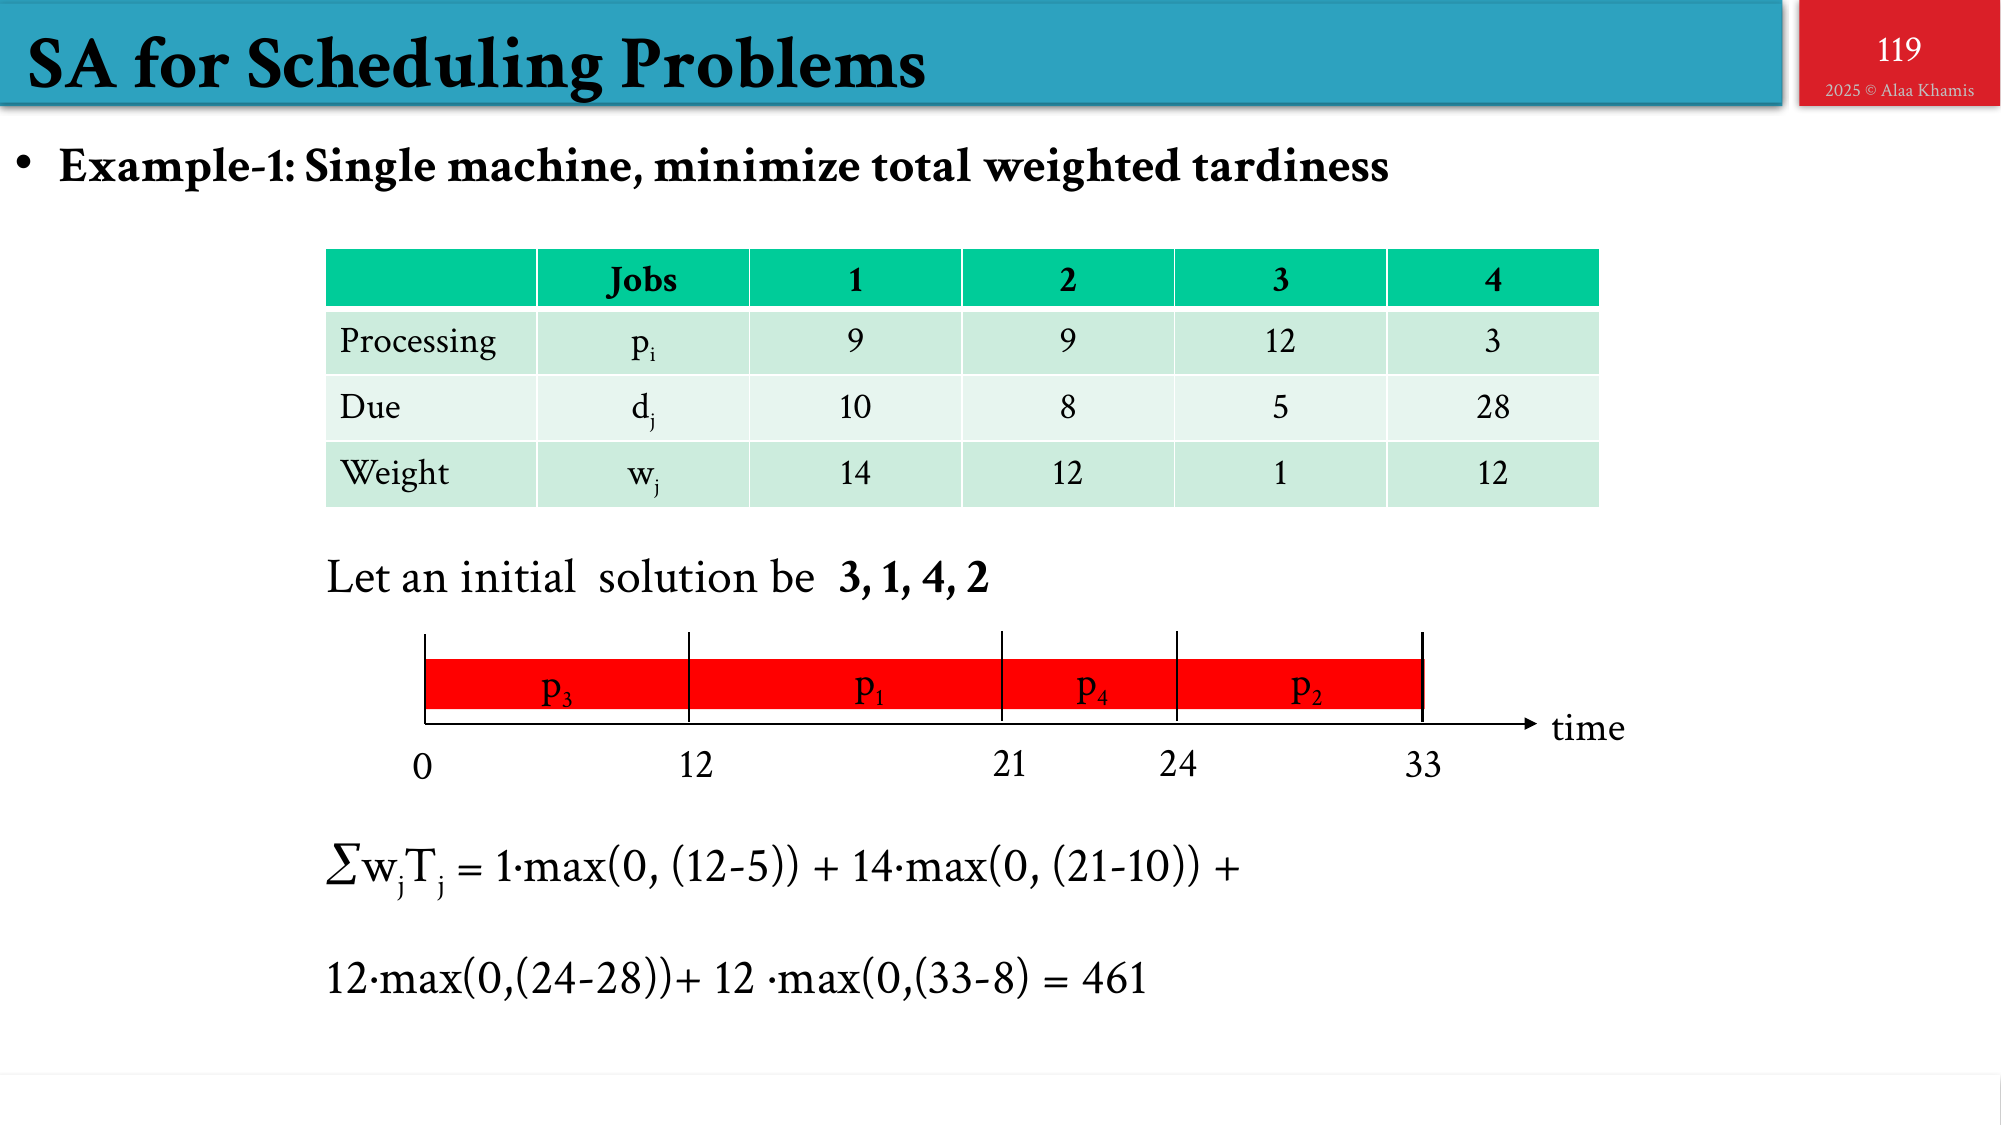

SA for Scheduling Problems
Example-1: Single machine, minimize total weighted tardiness
|  | Jobs | 1 | 2 | 3 | 4 |
| --- | --- | --- | --- | --- | --- |
| Processing | pi | 9 | 9 | 12 | 3 |
| Due | dj | 10 | 8 | 5 | 28 |
| Weight | wj | 14 | 12 | 1 | 12 |
Let an initial  solution be  3, 1, 4, 2
p1
p4
p2
p3

time
21
24
12
33
0
∑wjTj = 1·max(0, (12-5)) + 14·max(0, (21-10)) +
12·max(0,(24-28))+ 12 ·max(0,(33-8) = 461